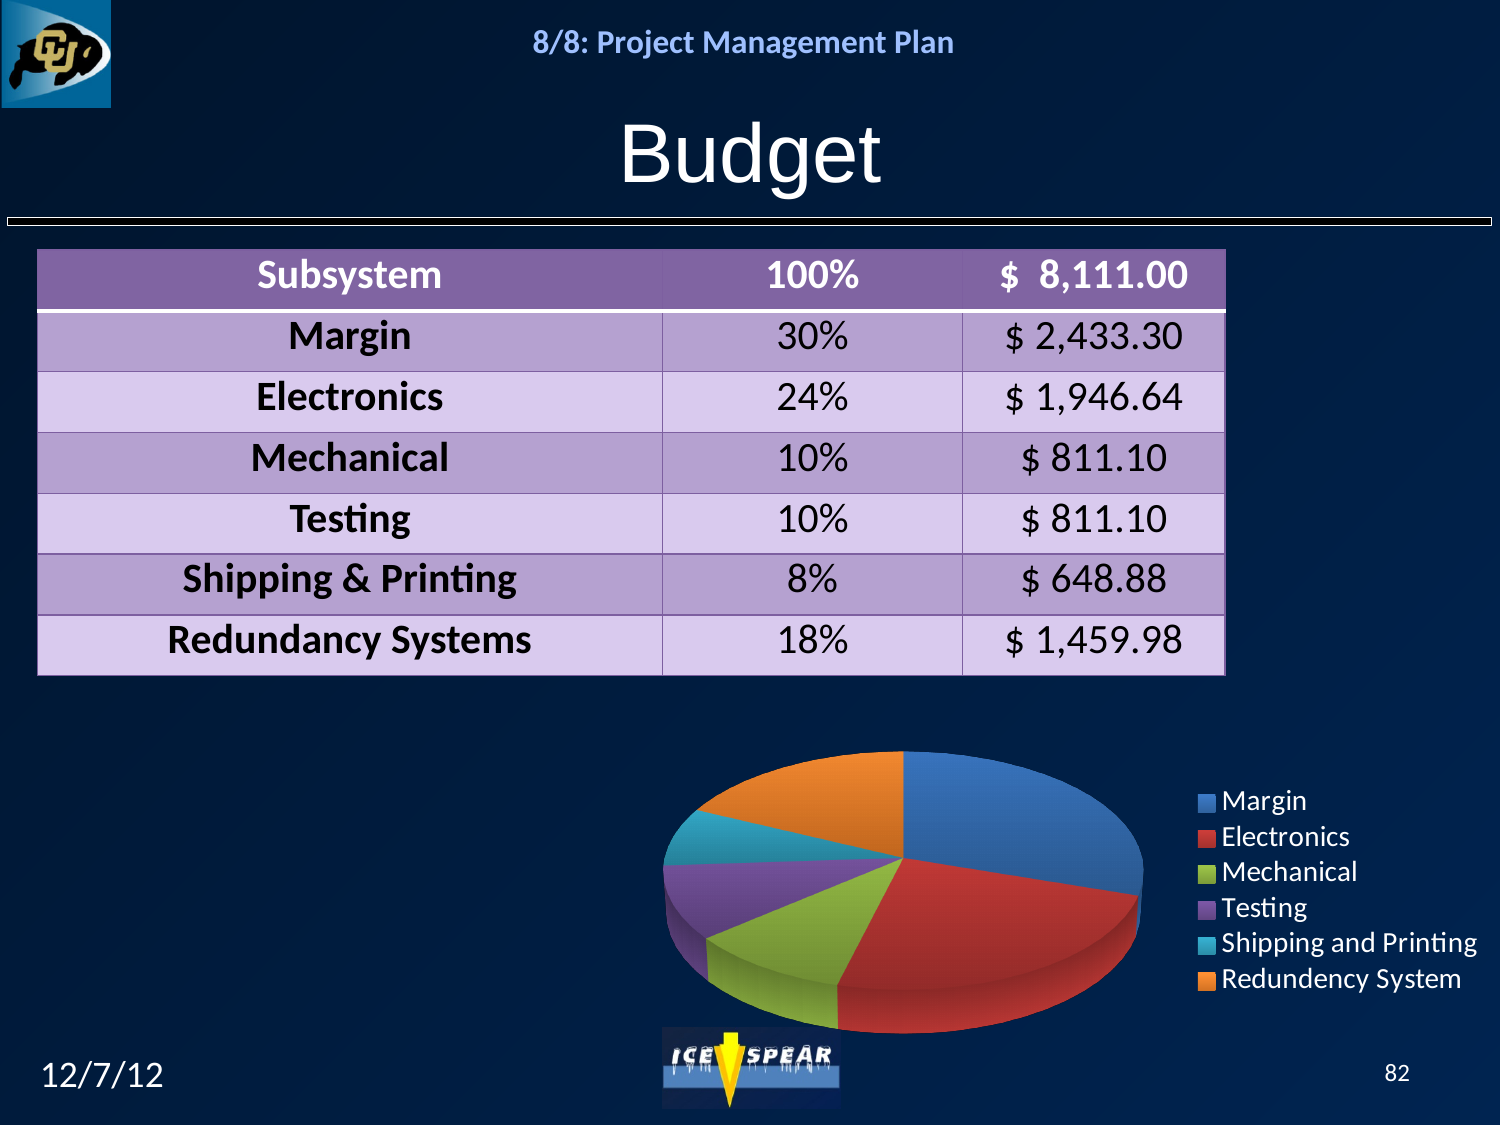

# Budget
| Subsystem | 100% | $ 8,111.00 |
| --- | --- | --- |
| Margin | 30% | $ 2,433.30 |
| Electronics | 24% | $ 1,946.64 |
| Mechanical | 10% | $ 811.10 |
| Testing | 10% | $ 811.10 |
| Shipping & Printing | 8% | $ 648.88 |
| Redundancy Systems | 18% | $ 1,459.98 |

[unsupported chart]

12/7/12
82